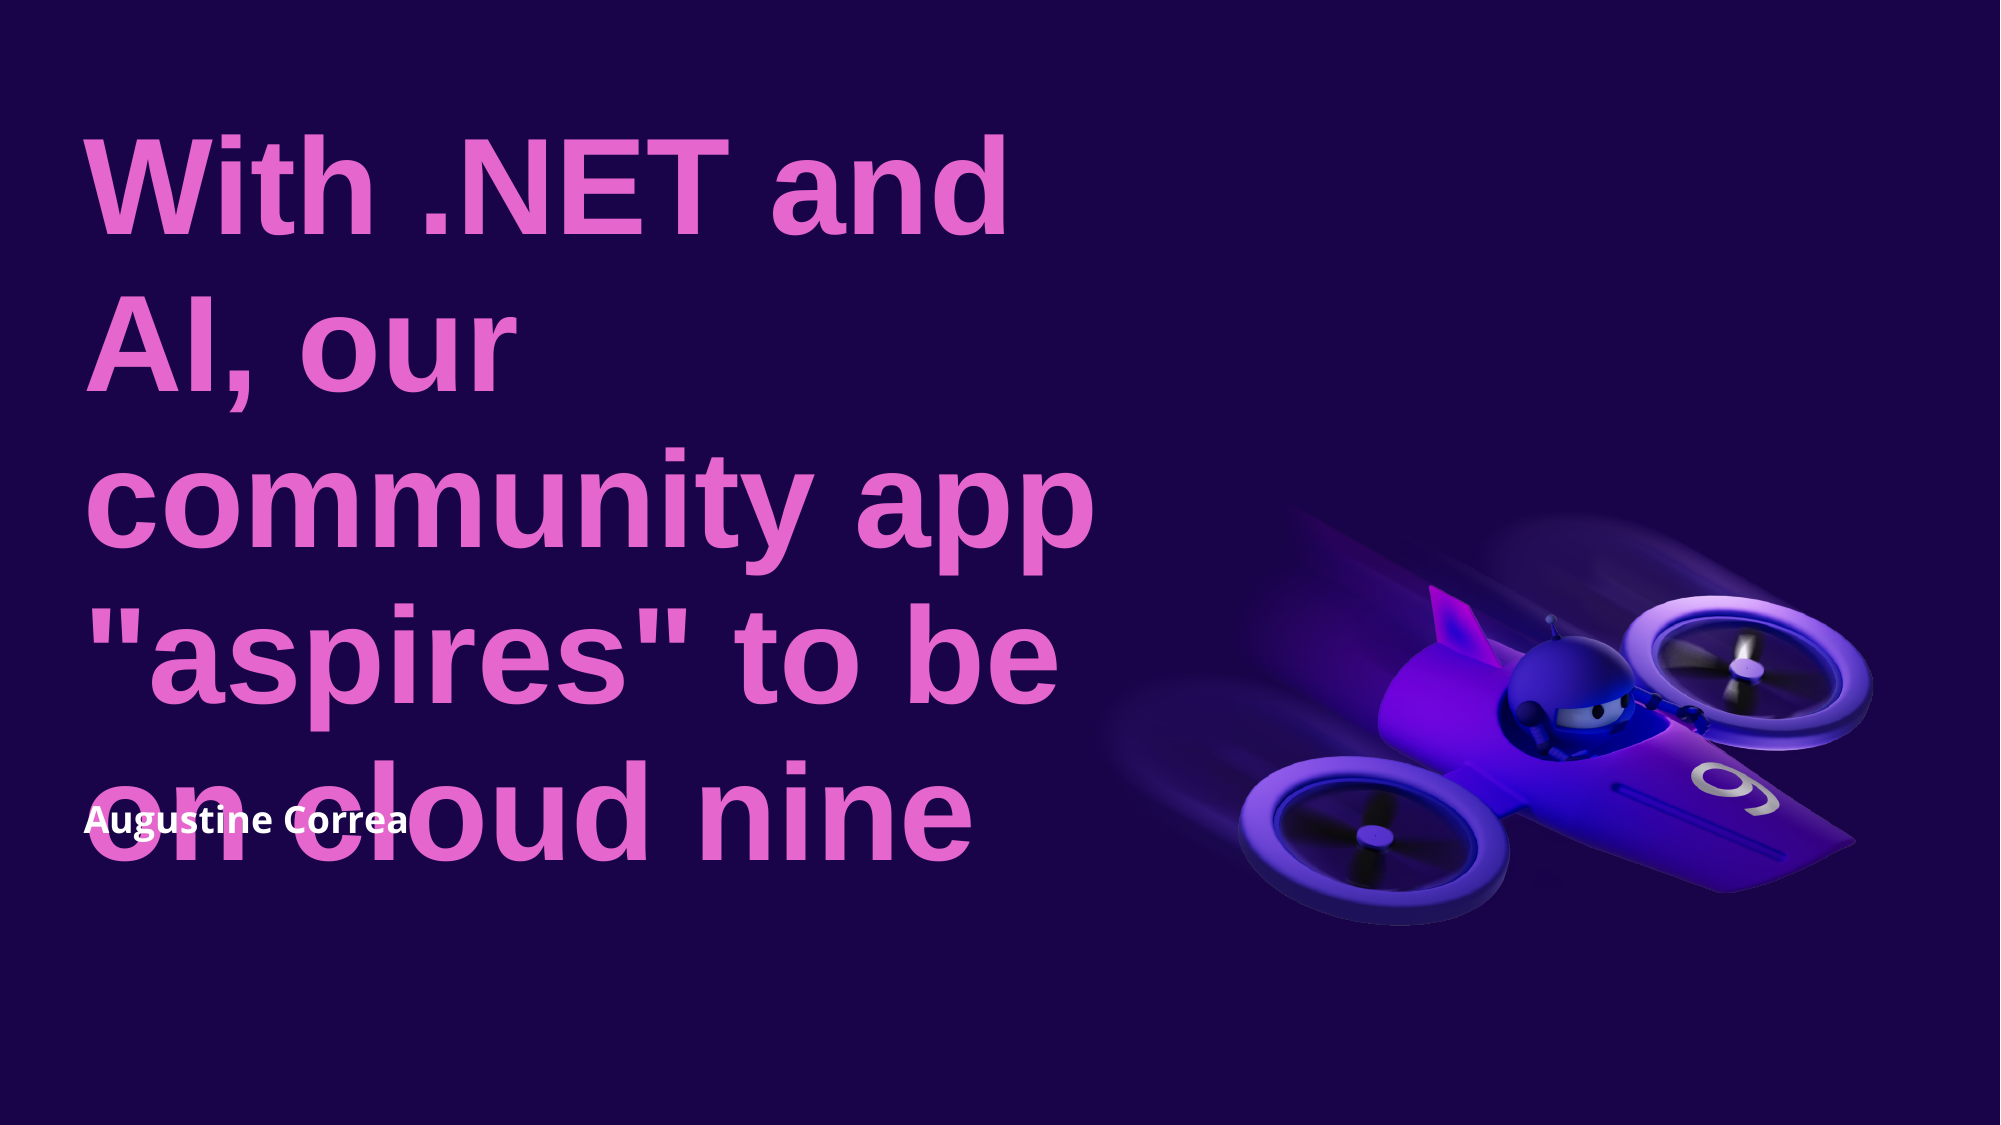

# With .NET and AI, our community app "aspires" to be on cloud nine

Augustine Correa